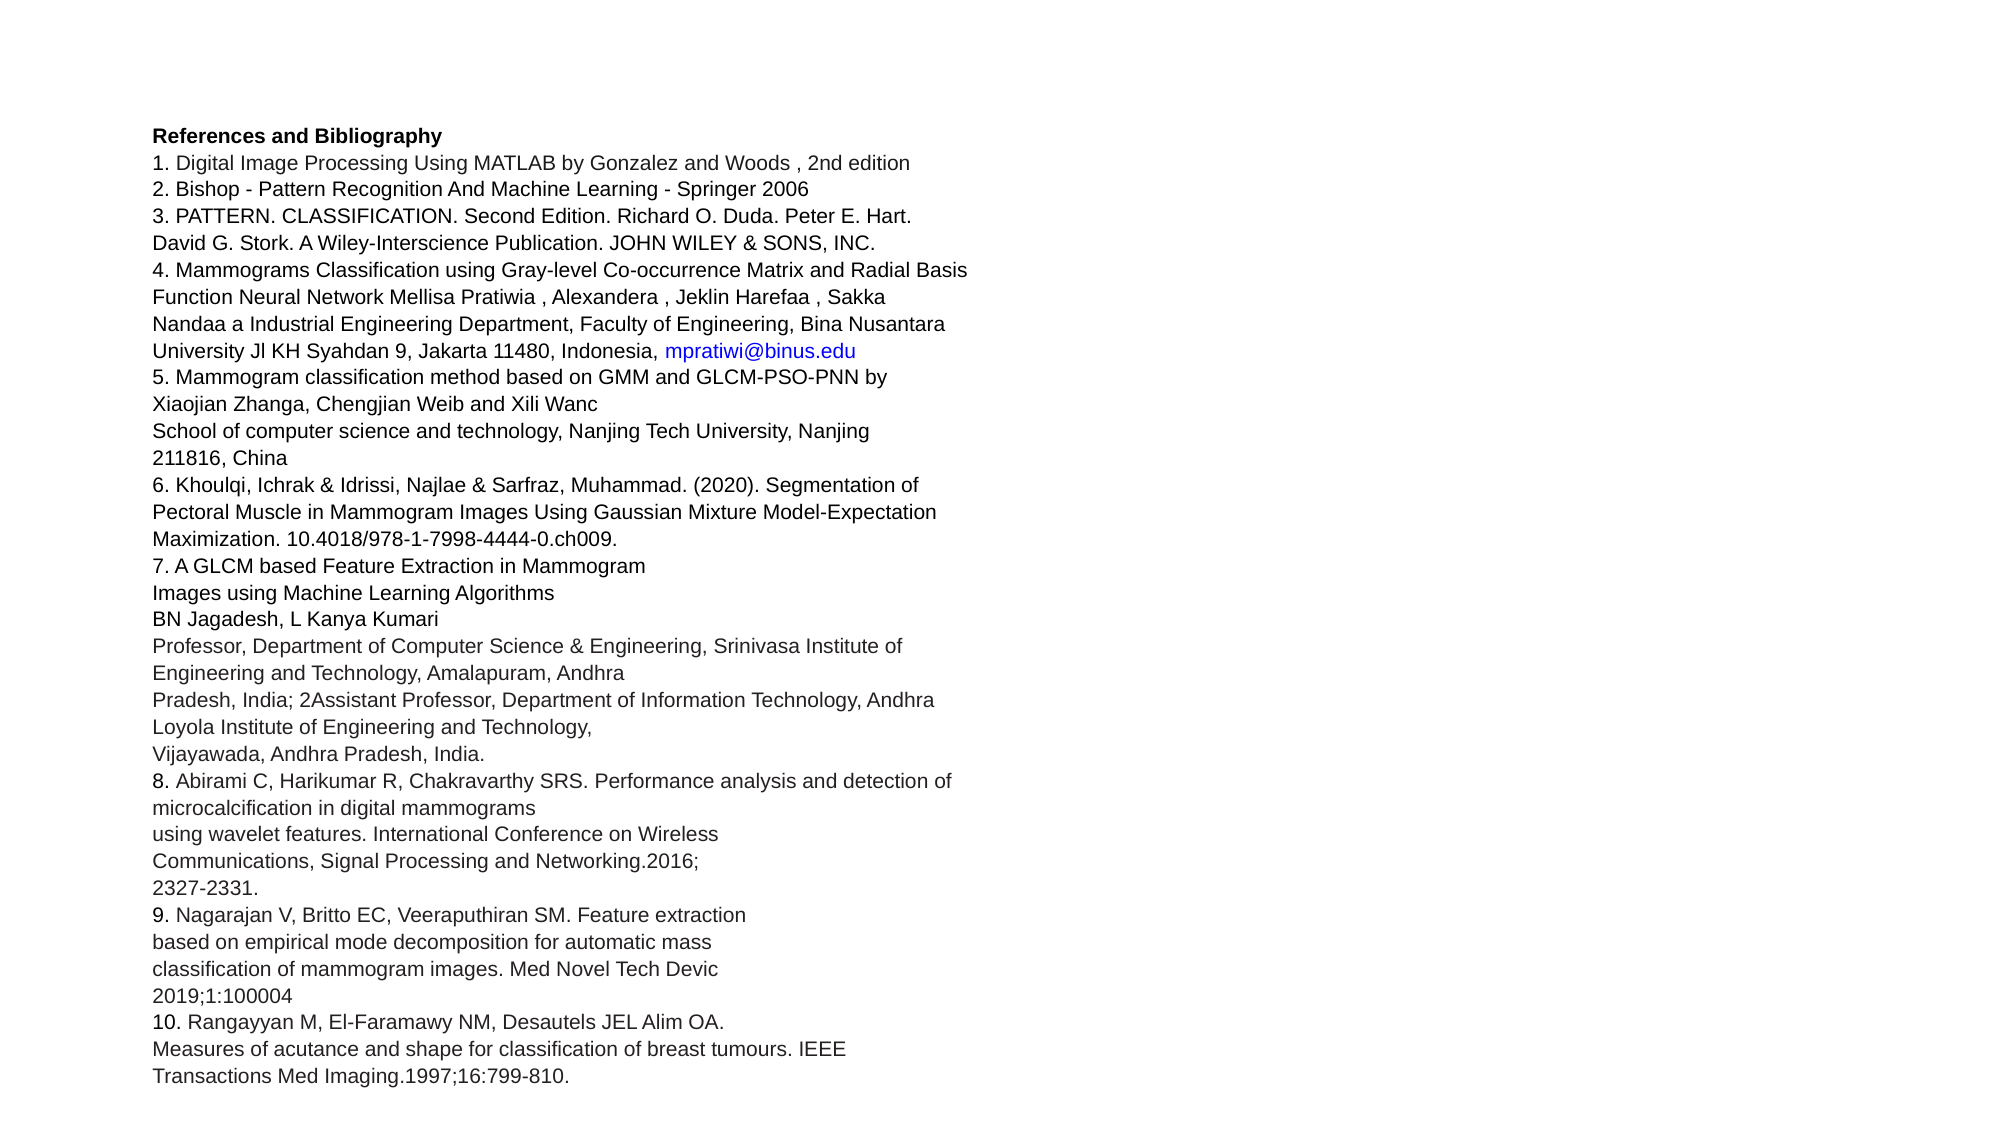

#
References and Bibliography
1. Digital Image Processing Using MATLAB by Gonzalez and Woods , 2nd edition
2. Bishop - Pattern Recognition And Machine Learning - Springer 2006
3. PATTERN. CLASSIFICATION. Second Edition. Richard O. Duda. Peter E. Hart.
David G. Stork. A Wiley-Interscience Publication. JOHN WILEY & SONS, INC.
4. Mammograms Classification using Gray-level Co-occurrence Matrix and Radial Basis
Function Neural Network Mellisa Pratiwia , Alexandera , Jeklin Harefaa , Sakka
Nandaa a Industrial Engineering Department, Faculty of Engineering, Bina Nusantara
University Jl KH Syahdan 9, Jakarta 11480, Indonesia, mpratiwi@binus.edu
5. Mammogram classification method based on GMM and GLCM-PSO-PNN by
Xiaojian Zhanga, Chengjian Weib and Xili Wanc
School of computer science and technology, Nanjing Tech University, Nanjing
211816, China
6. Khoulqi, Ichrak & Idrissi, Najlae & Sarfraz, Muhammad. (2020). Segmentation of
Pectoral Muscle in Mammogram Images Using Gaussian Mixture Model-Expectation
Maximization. 10.4018/978-1-7998-4444-0.ch009.
7. A GLCM based Feature Extraction in Mammogram
Images using Machine Learning Algorithms
BN Jagadesh, L Kanya Kumari
Professor, Department of Computer Science & Engineering, Srinivasa Institute of
Engineering and Technology, Amalapuram, Andhra
Pradesh, India; 2Assistant Professor, Department of Information Technology, Andhra
Loyola Institute of Engineering and Technology,
Vijayawada, Andhra Pradesh, India.
8. Abirami C, Harikumar R, Chakravarthy SRS. Performance analysis and detection of
microcalcification in digital mammograms
using wavelet features. International Conference on Wireless
Communications, Signal Processing and Networking.2016;
2327-2331.
9. Nagarajan V, Britto EC, Veeraputhiran SM. Feature extraction
based on empirical mode decomposition for automatic mass
classification of mammogram images. Med Novel Tech Devic
2019;1:100004
10. Rangayyan M, El-Faramawy NM, Desautels JEL Alim OA.
Measures of acutance and shape for classification of breast tumours. IEEE
Transactions Med Imaging.1997;16:799-810.